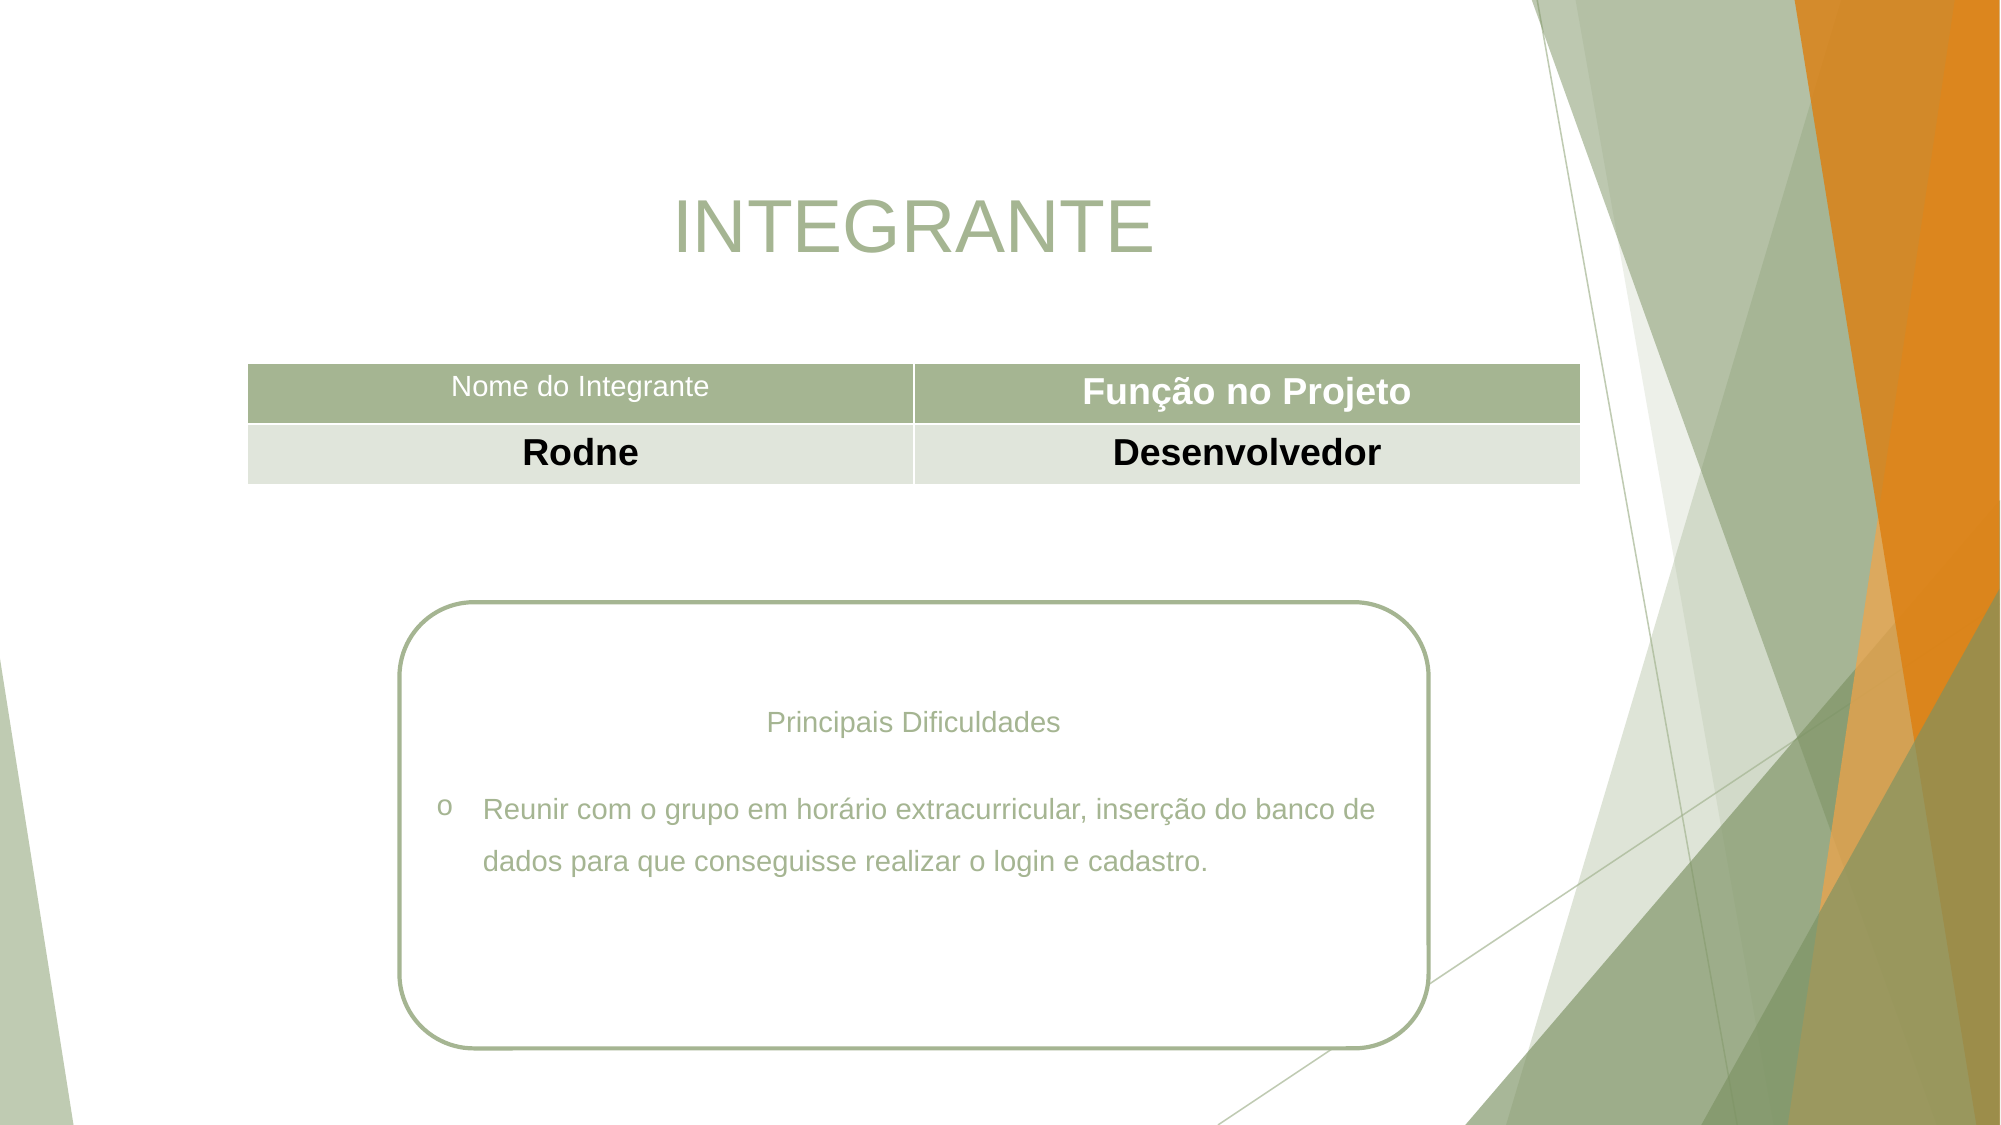

INTEGRANTE
| Nome do Integrante | Função no Projeto |
| --- | --- |
| Rodne | Desenvolvedor |

Principais Dificuldades

Reunir com o grupo em horário extracurricular, inserção do banco de dados para que conseguisse realizar o login e cadastro.